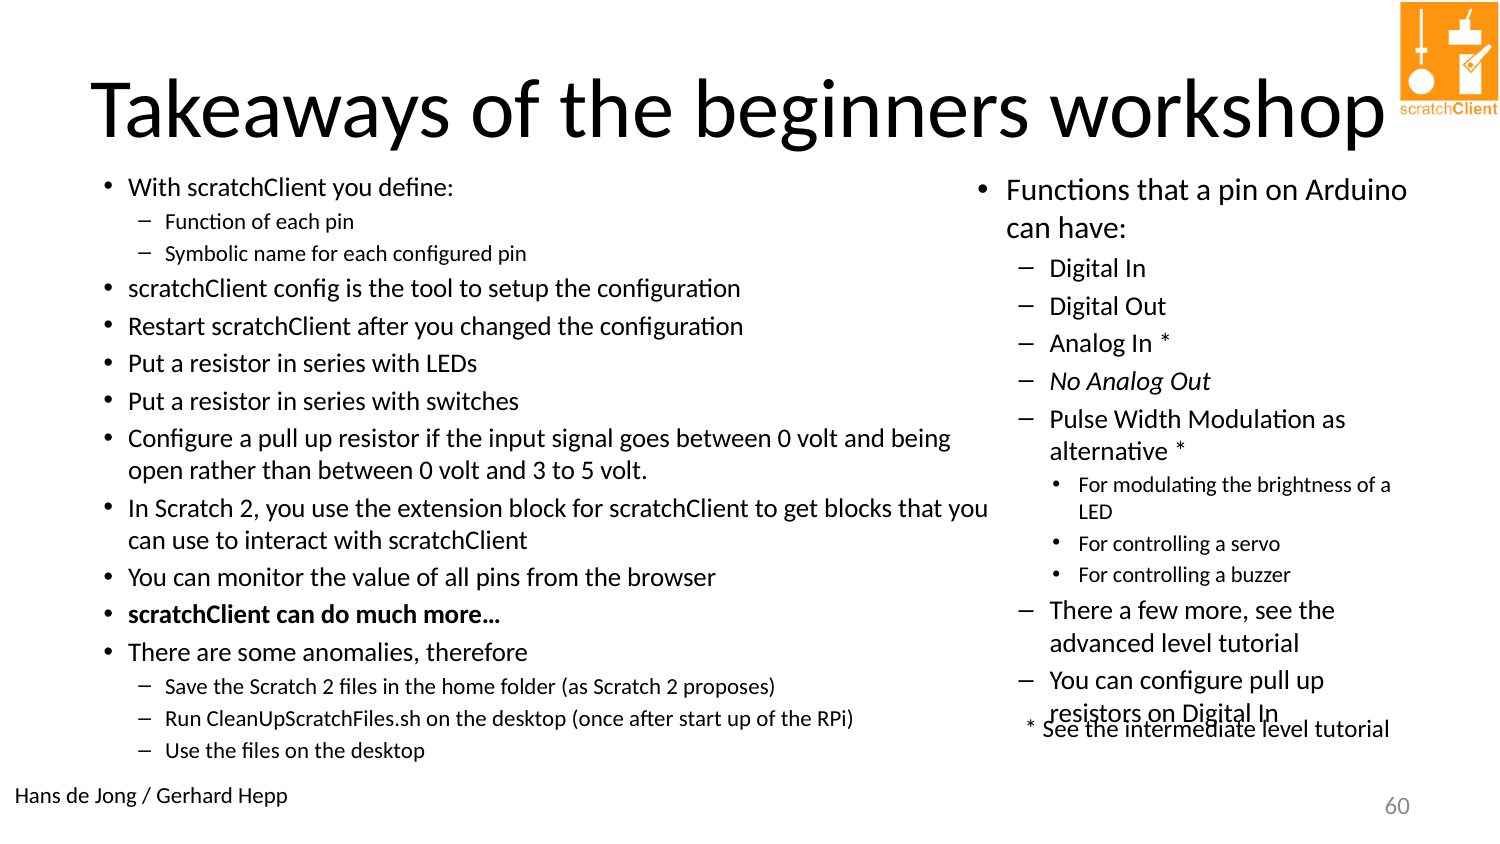

# Takeaways of the beginners workshop
With scratchClient you define:
Function of each pin
Symbolic name for each configured pin
scratchClient config is the tool to setup the configuration
Restart scratchClient after you changed the configuration
Put a resistor in series with LEDs
Put a resistor in series with switches
Configure a pull up resistor if the input signal goes between 0 volt and being open rather than between 0 volt and 3 to 5 volt.
In Scratch 2, you use the extension block for scratchClient to get blocks that you can use to interact with scratchClient
You can monitor the value of all pins from the browser
scratchClient can do much more…
There are some anomalies, therefore
Save the Scratch 2 files in the home folder (as Scratch 2 proposes)
Run CleanUpScratchFiles.sh on the desktop (once after start up of the RPi)
Use the files on the desktop
Functions that a pin on Arduino can have:
Digital In
Digital Out
Analog In *
No Analog Out
Pulse Width Modulation as alternative *
For modulating the brightness of a LED
For controlling a servo
For controlling a buzzer
There a few more, see the advanced level tutorial
You can configure pull up resistors on Digital In
* See the intermediate level tutorial
60